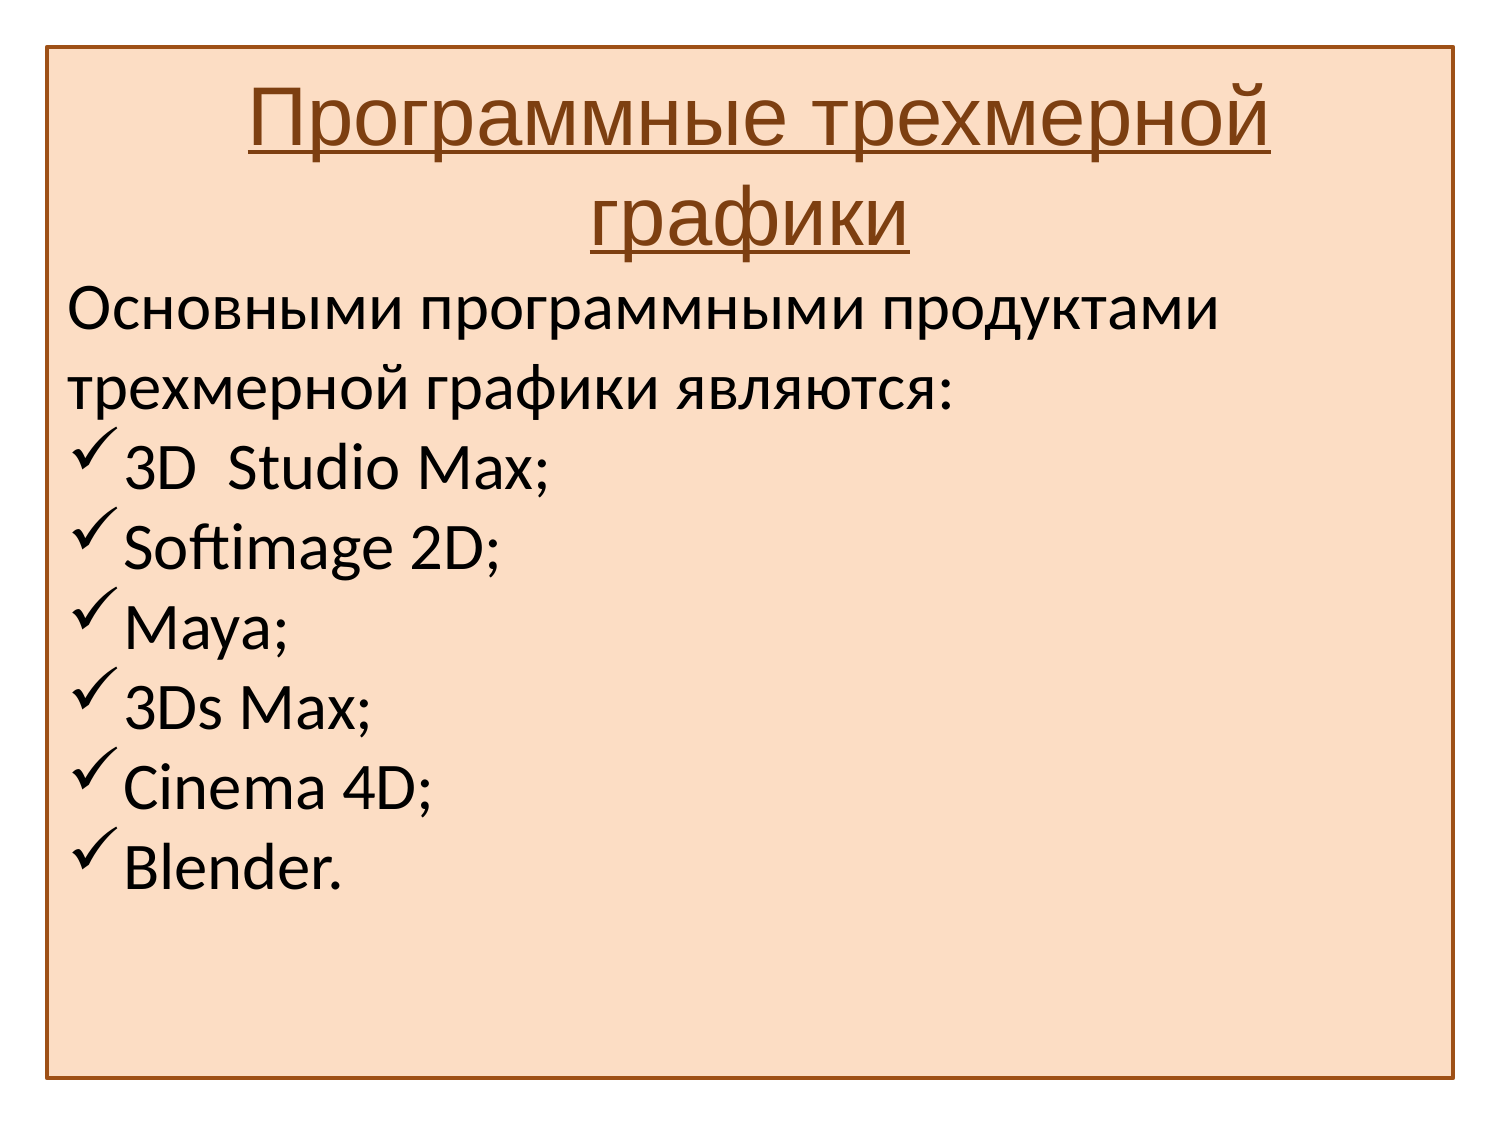

Программные трехмерной графики
Основными программными продуктами трехмерной графики являются:
3D  Studio Max;
Softimage 2D;
Maya;
3Ds Max;
Cinema 4D;
Blender.